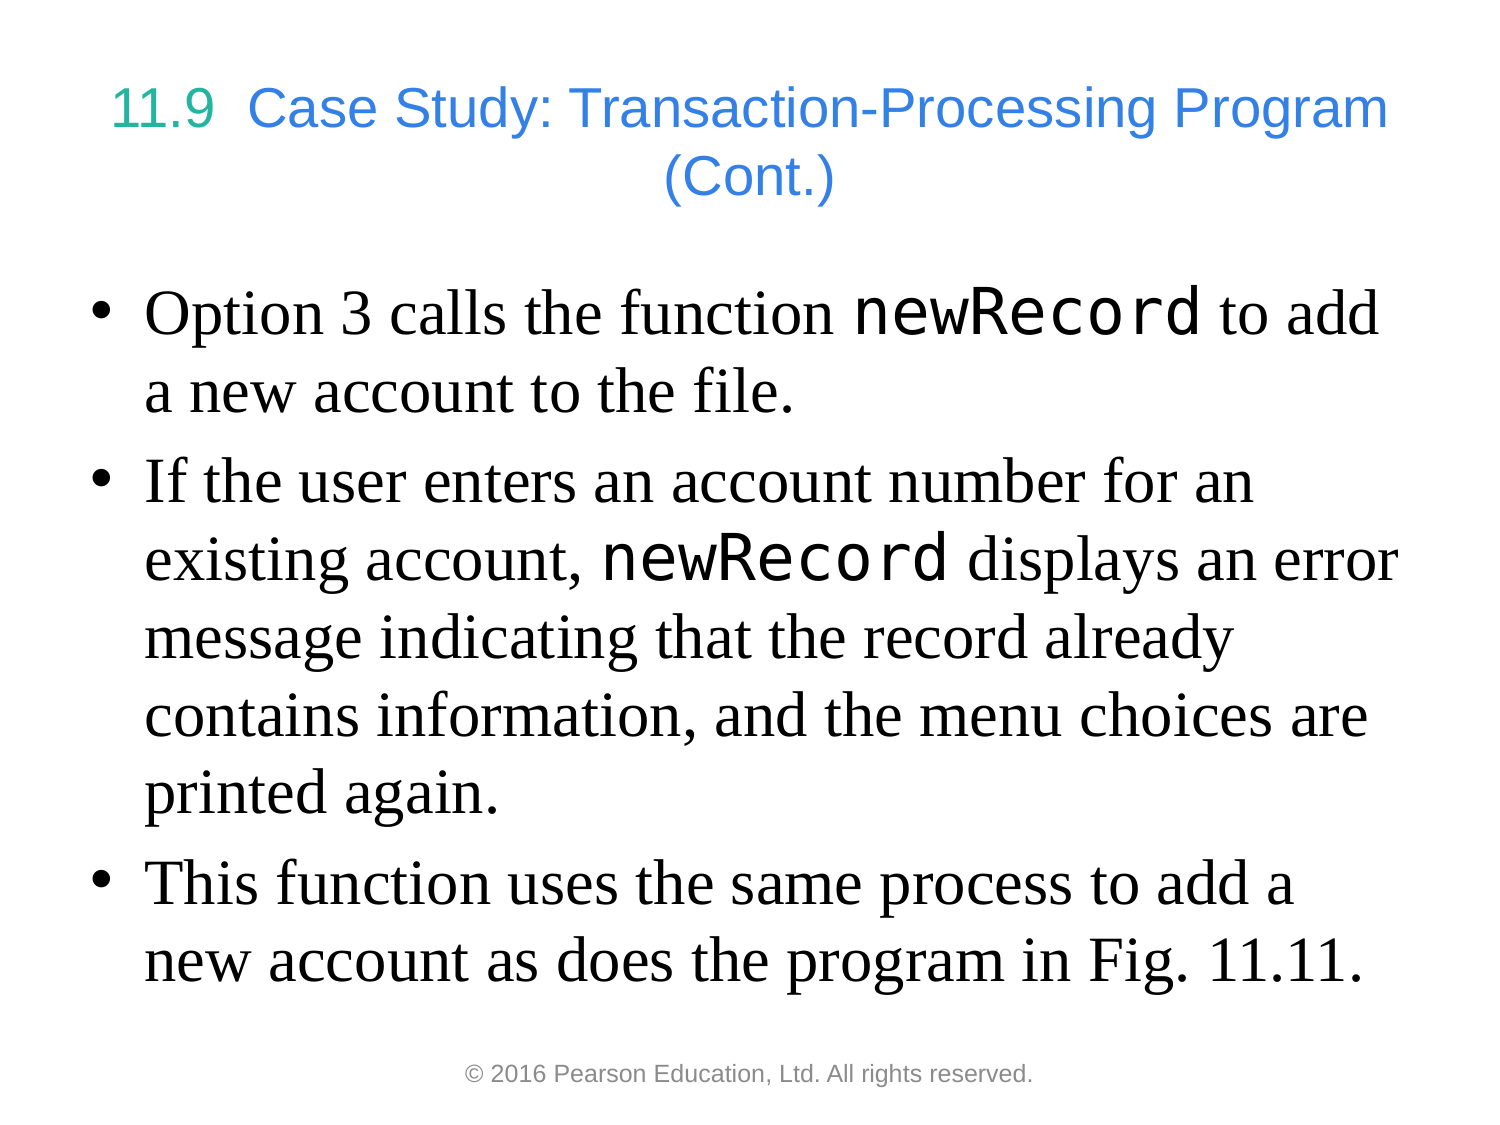

# 11.9  Case Study: Transaction-Processing Program (Cont.)
Option 3 calls the function newRecord to add a new account to the file.
If the user enters an account number for an existing account, newRecord displays an error message indicating that the record already contains information, and the menu choices are printed again.
This function uses the same process to add a new account as does the program in Fig. 11.11.
© 2016 Pearson Education, Ltd. All rights reserved.